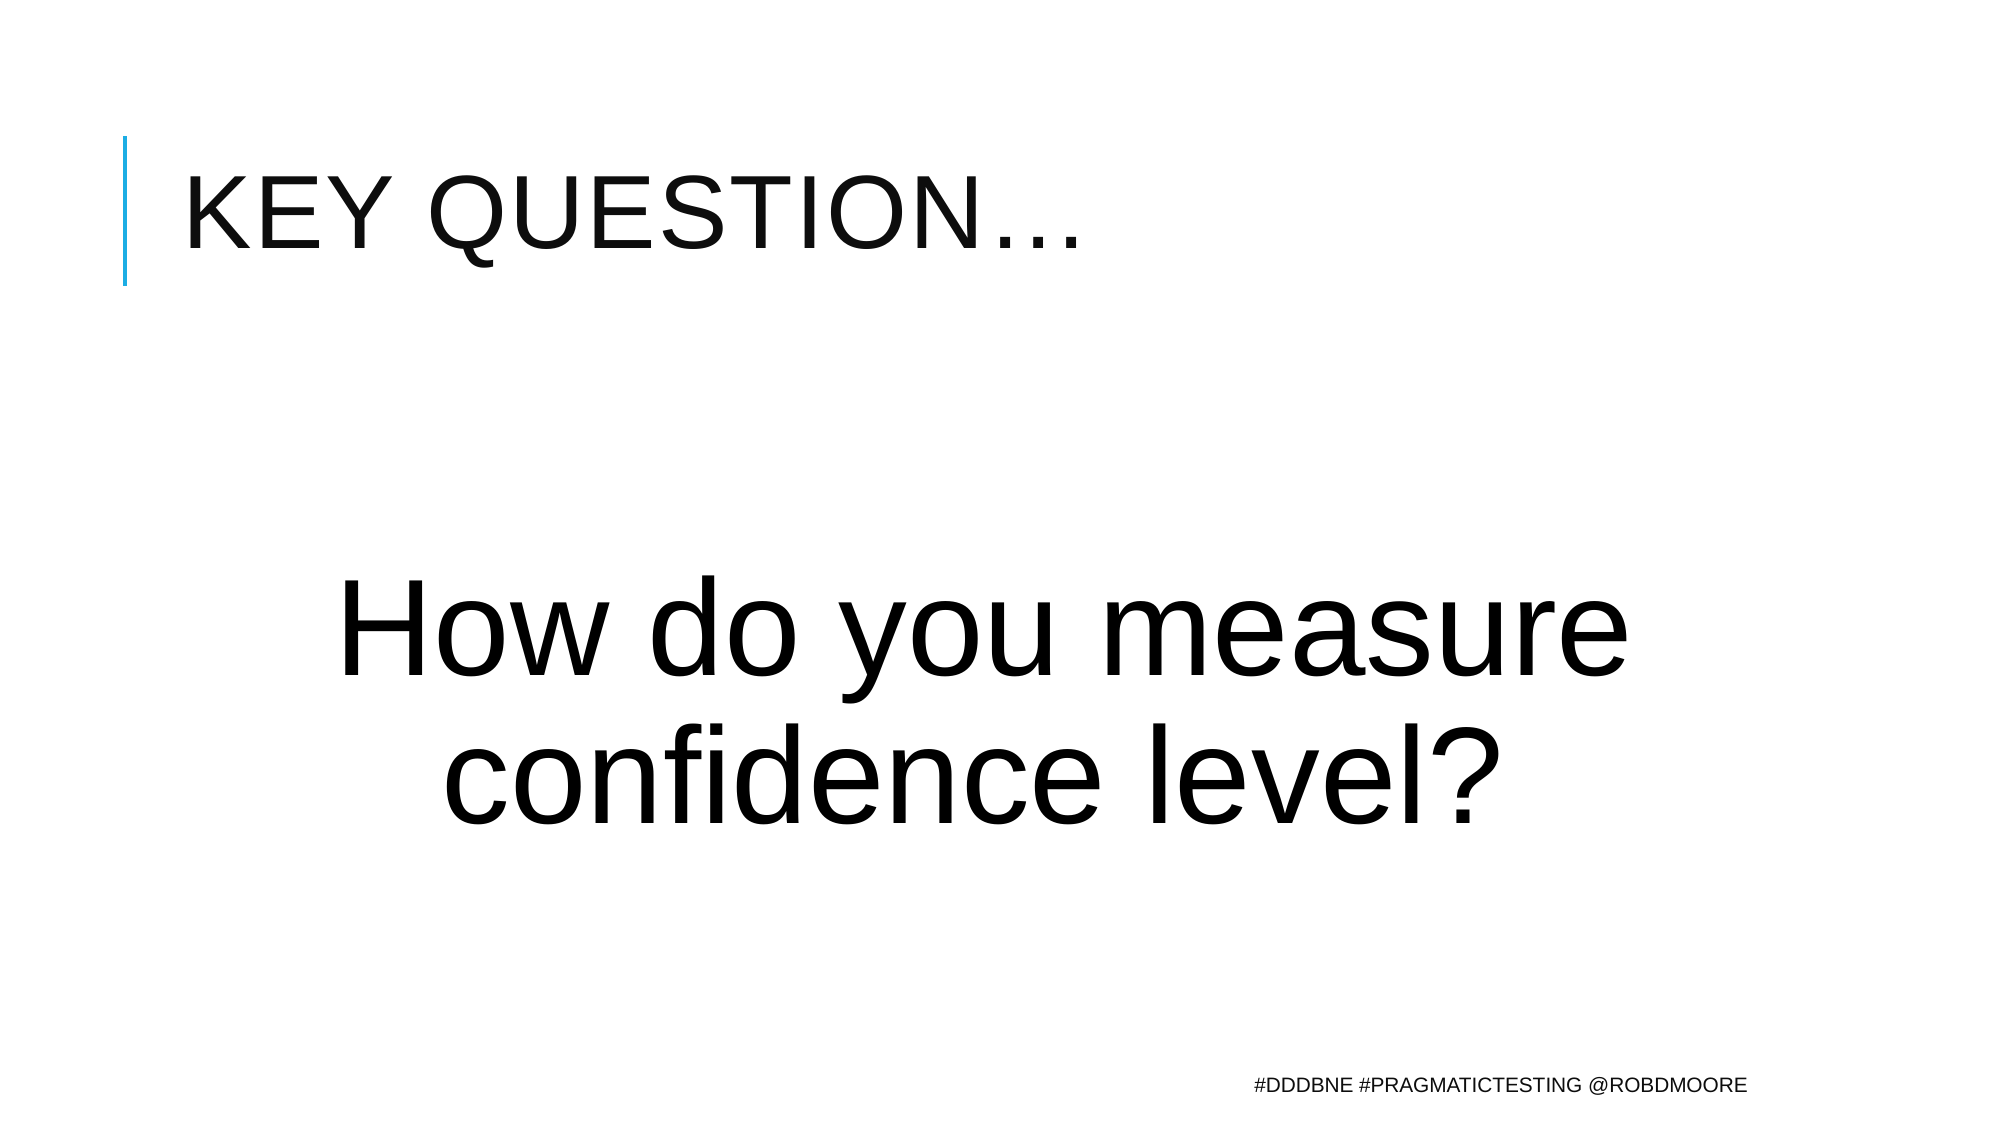

# Key question…
How do you measure confidence level?